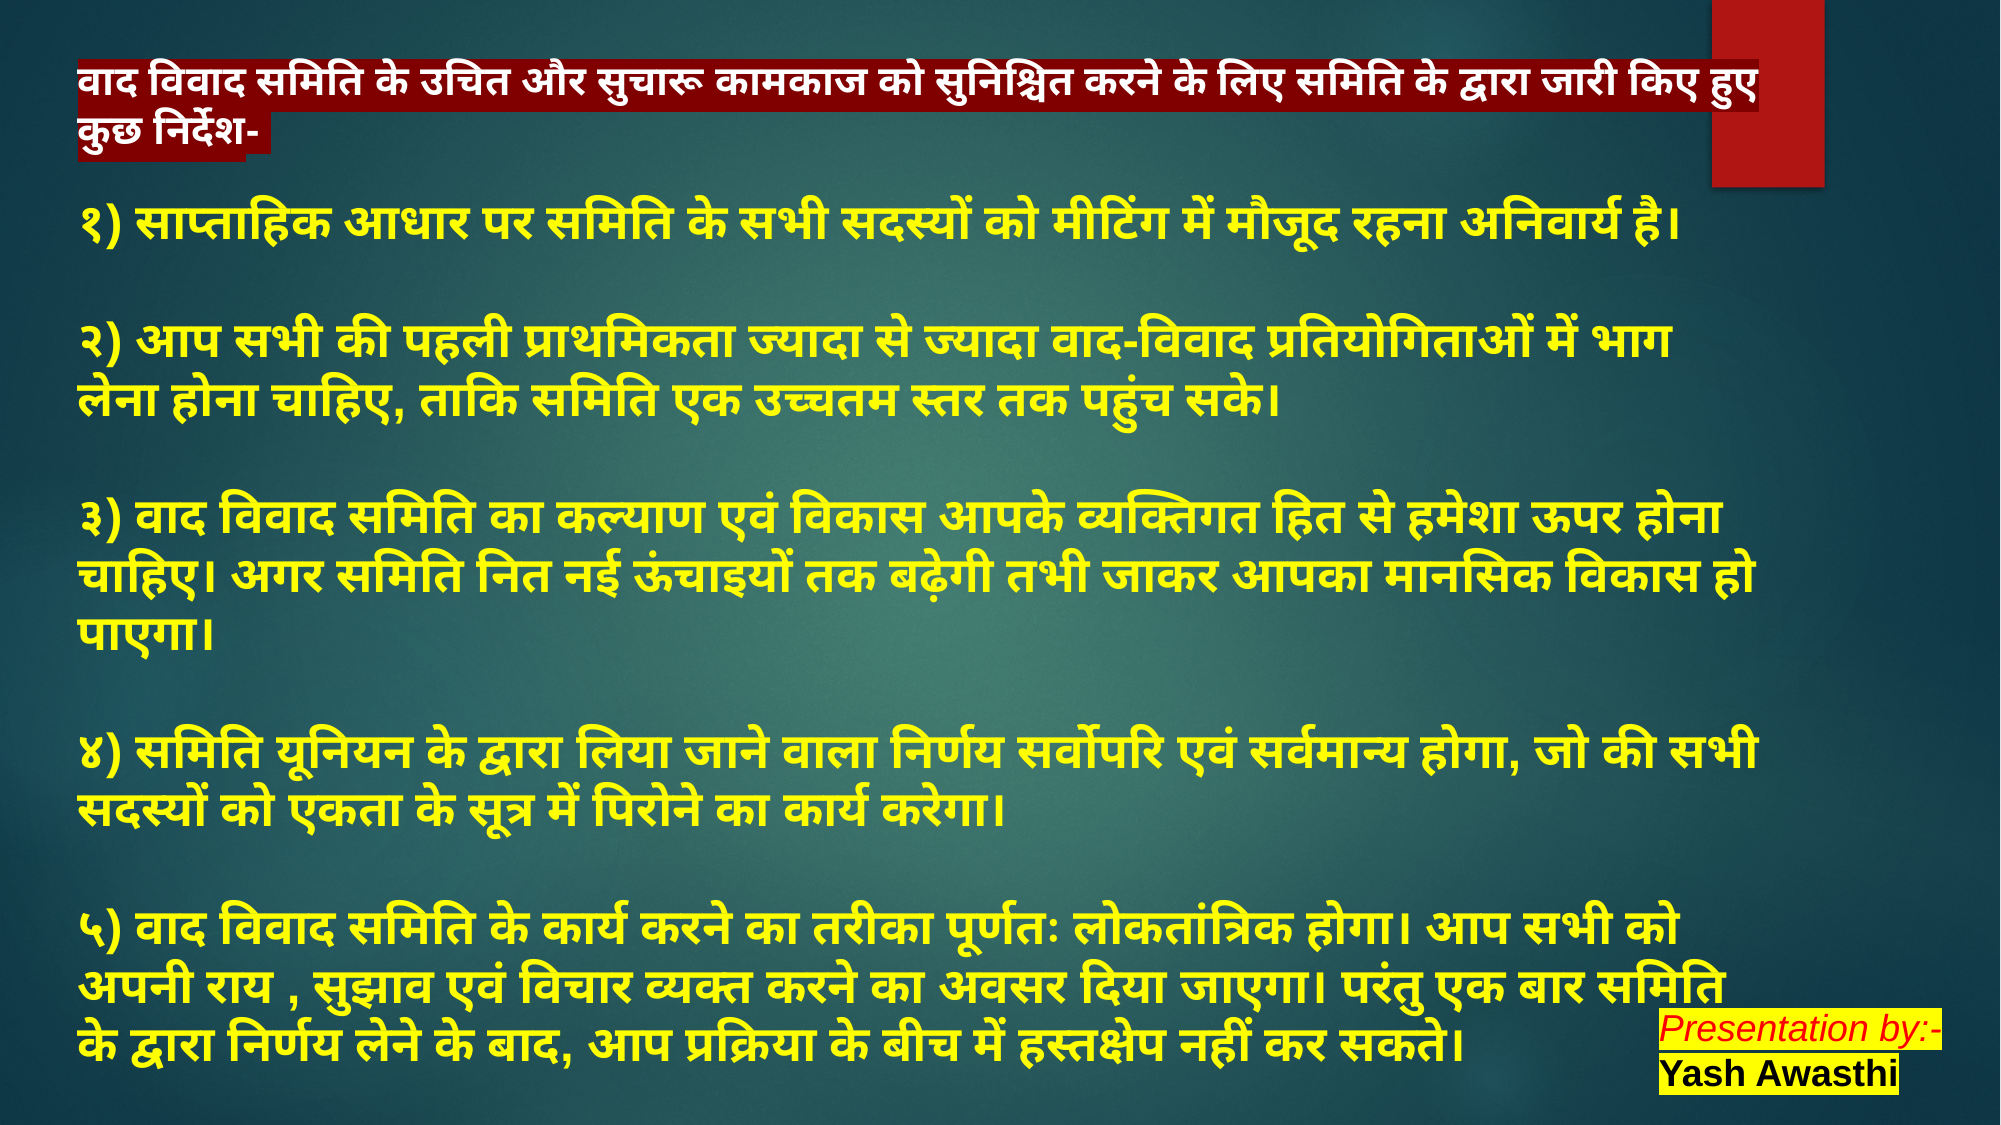

वाद विवाद समिति के उचित और सुचारू कामकाज को सुनिश्चित करने के लिए समिति के द्वारा जारी किए हुए कुछ निर्देश-
१) साप्ताहिक आधार पर समिति के सभी सदस्यों को मीटिंग में मौजूद रहना अनिवार्य है।
२) आप सभी की पहली प्राथमिकता ज्यादा से ज्यादा वाद-विवाद प्रतियोगिताओं में भाग लेना होना चाहिए, ताकि समिति एक उच्चतम स्तर तक पहुंच सके।
३) वाद विवाद समिति का कल्याण एवं विकास आपके व्यक्तिगत हित से हमेशा ऊपर होना चाहिए। अगर समिति नित नई ऊंचाइयों तक बढ़ेगी तभी जाकर आपका मानसिक विकास हो पाएगा।
४) समिति यूनियन के द्वारा लिया जाने वाला निर्णय सर्वोपरि एवं सर्वमान्य होगा, जो की सभी सदस्यों को एकता के सूत्र में पिरोने का कार्य करेगा।
५) वाद विवाद समिति के कार्य करने का तरीका पूर्णतः लोकतांत्रिक होगा। आप सभी को अपनी राय , सुझाव एवं विचार व्यक्त करने का अवसर दिया जाएगा। परंतु एक बार समिति के द्वारा निर्णय लेने के बाद, आप प्रक्रिया के बीच में हस्तक्षेप नहीं कर सकते।
Presentation by:-
Yash Awasthi